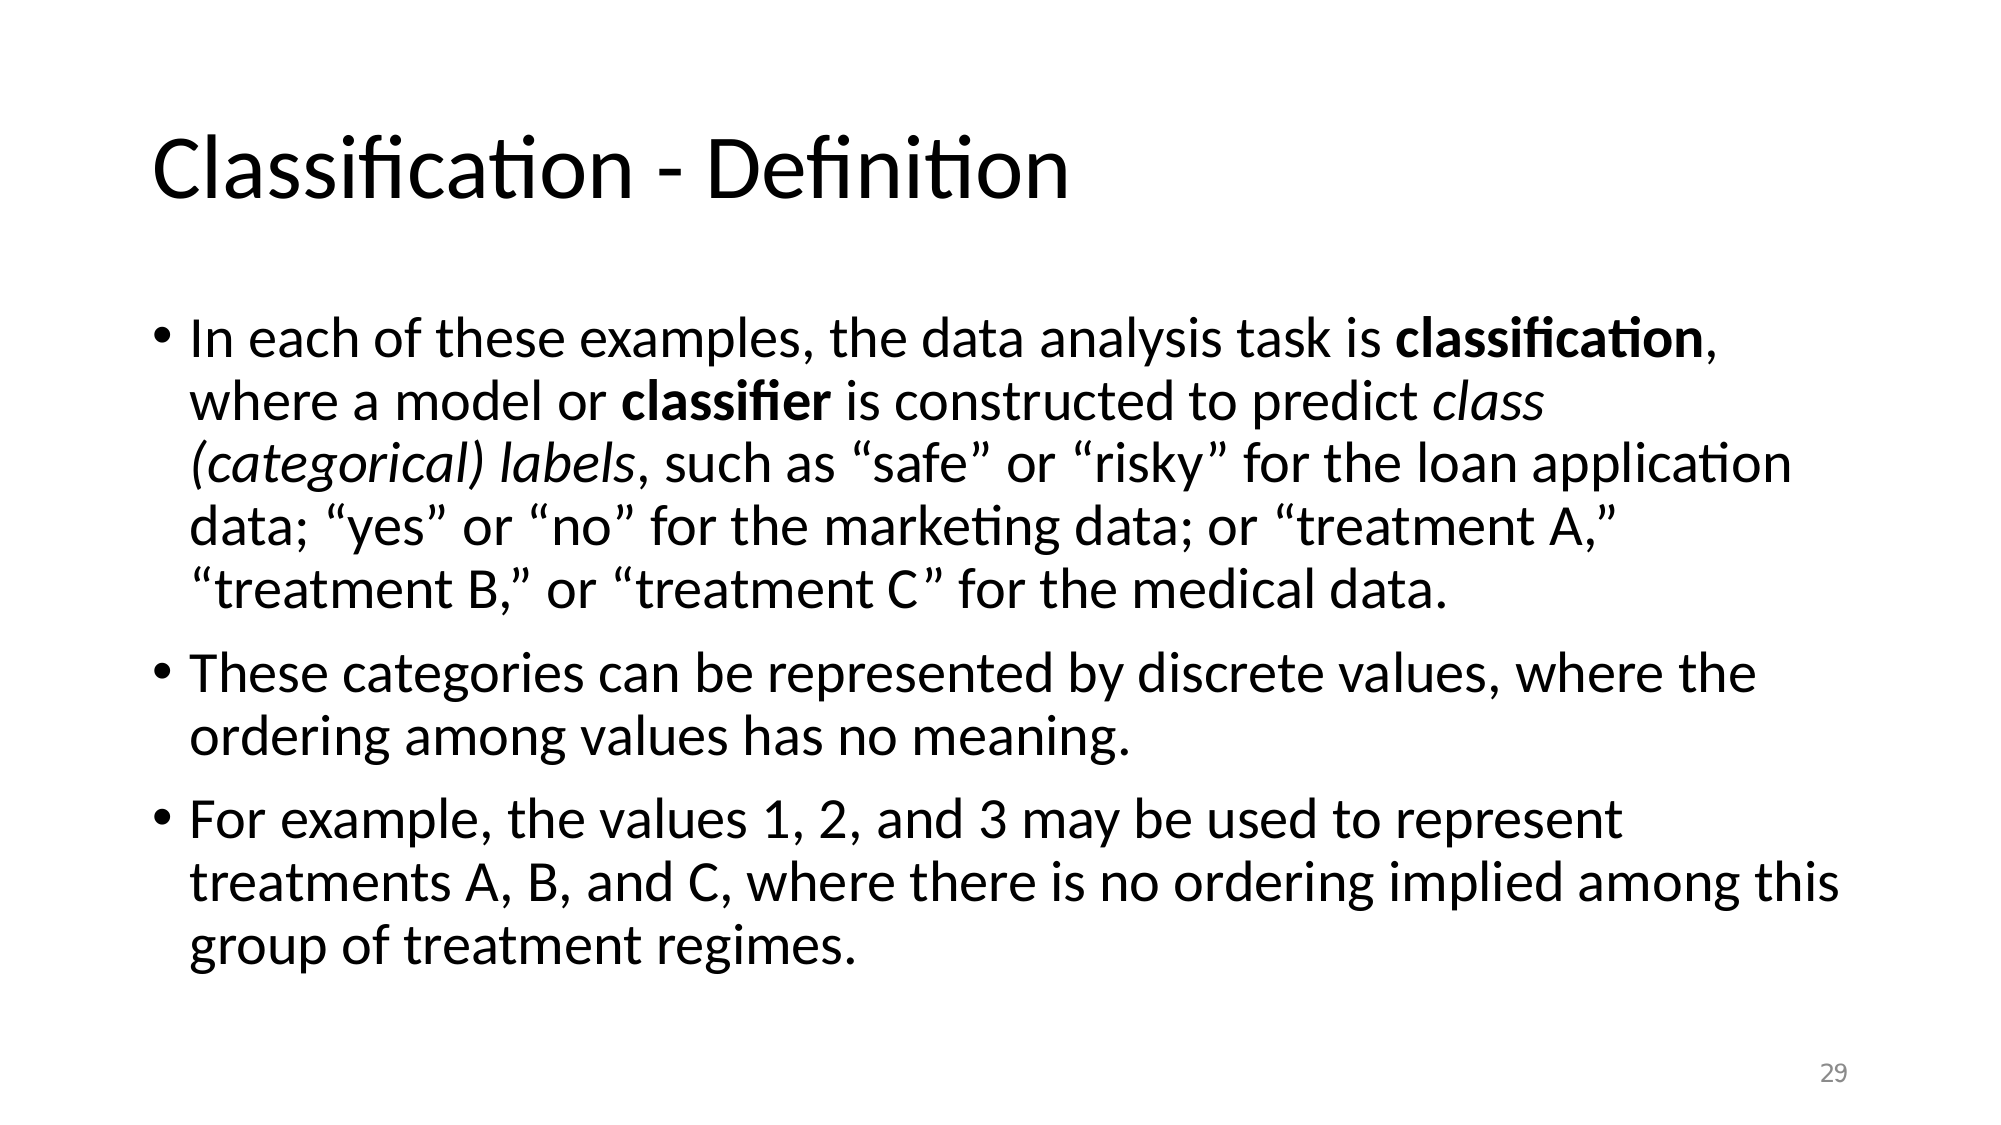

# Classification - Definition
In each of these examples, the data analysis task is classification, where a model or classifier is constructed to predict class (categorical) labels, such as “safe” or “risky” for the loan application data; “yes” or “no” for the marketing data; or “treatment A,” “treatment B,” or “treatment C” for the medical data.
These categories can be represented by discrete values, where the ordering among values has no meaning.
For example, the values 1, 2, and 3 may be used to represent treatments A, B, and C, where there is no ordering implied among this group of treatment regimes.

29